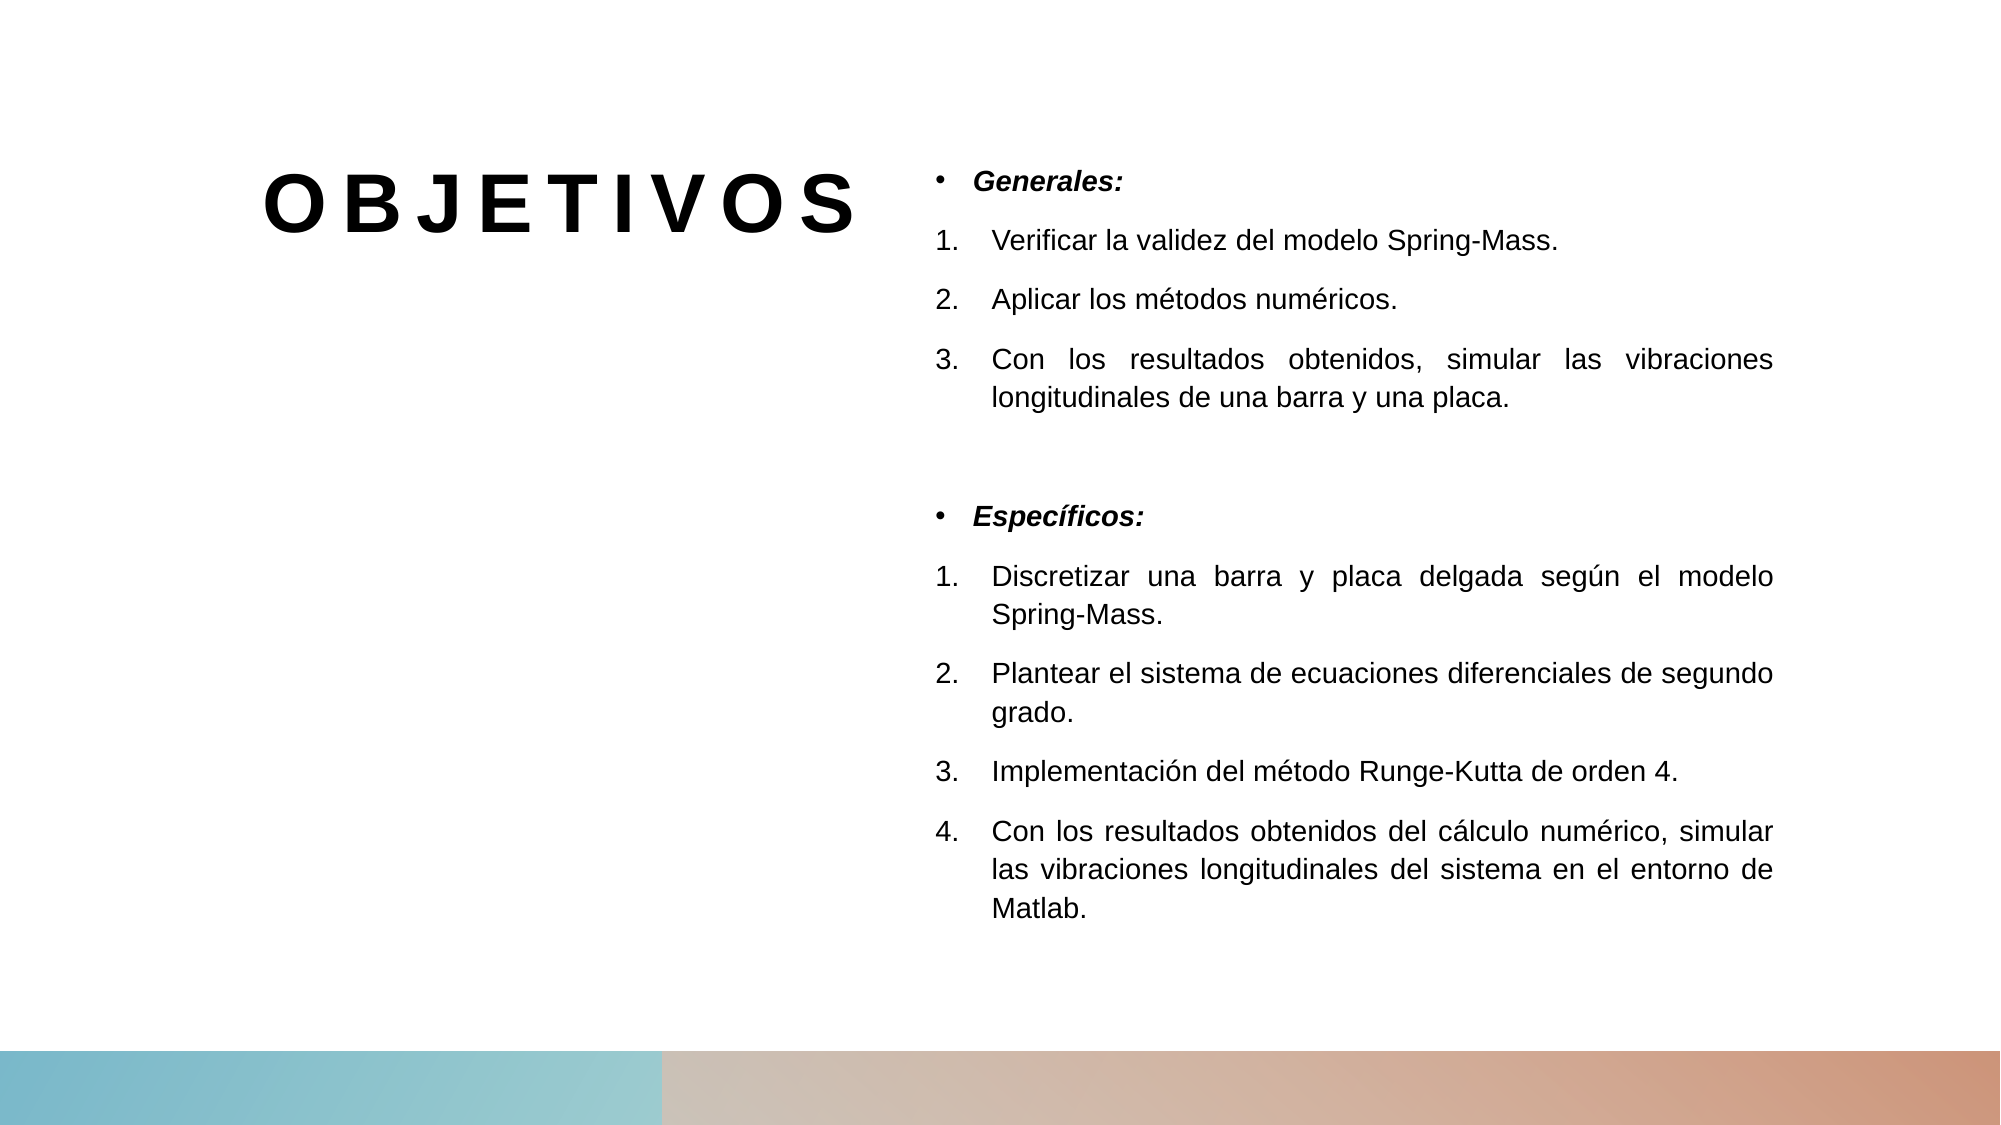

# objetivos
Generales:
Verificar la validez del modelo Spring-Mass.
Aplicar los métodos numéricos.
Con los resultados obtenidos, simular las vibraciones longitudinales de una barra y una placa.

Específicos:
Discretizar una barra y placa delgada según el modelo Spring-Mass.
Plantear el sistema de ecuaciones diferenciales de segundo grado.
Implementación del método Runge-Kutta de orden 4.
Con los resultados obtenidos del cálculo numérico, simular las vibraciones longitudinales del sistema en el entorno de Matlab.